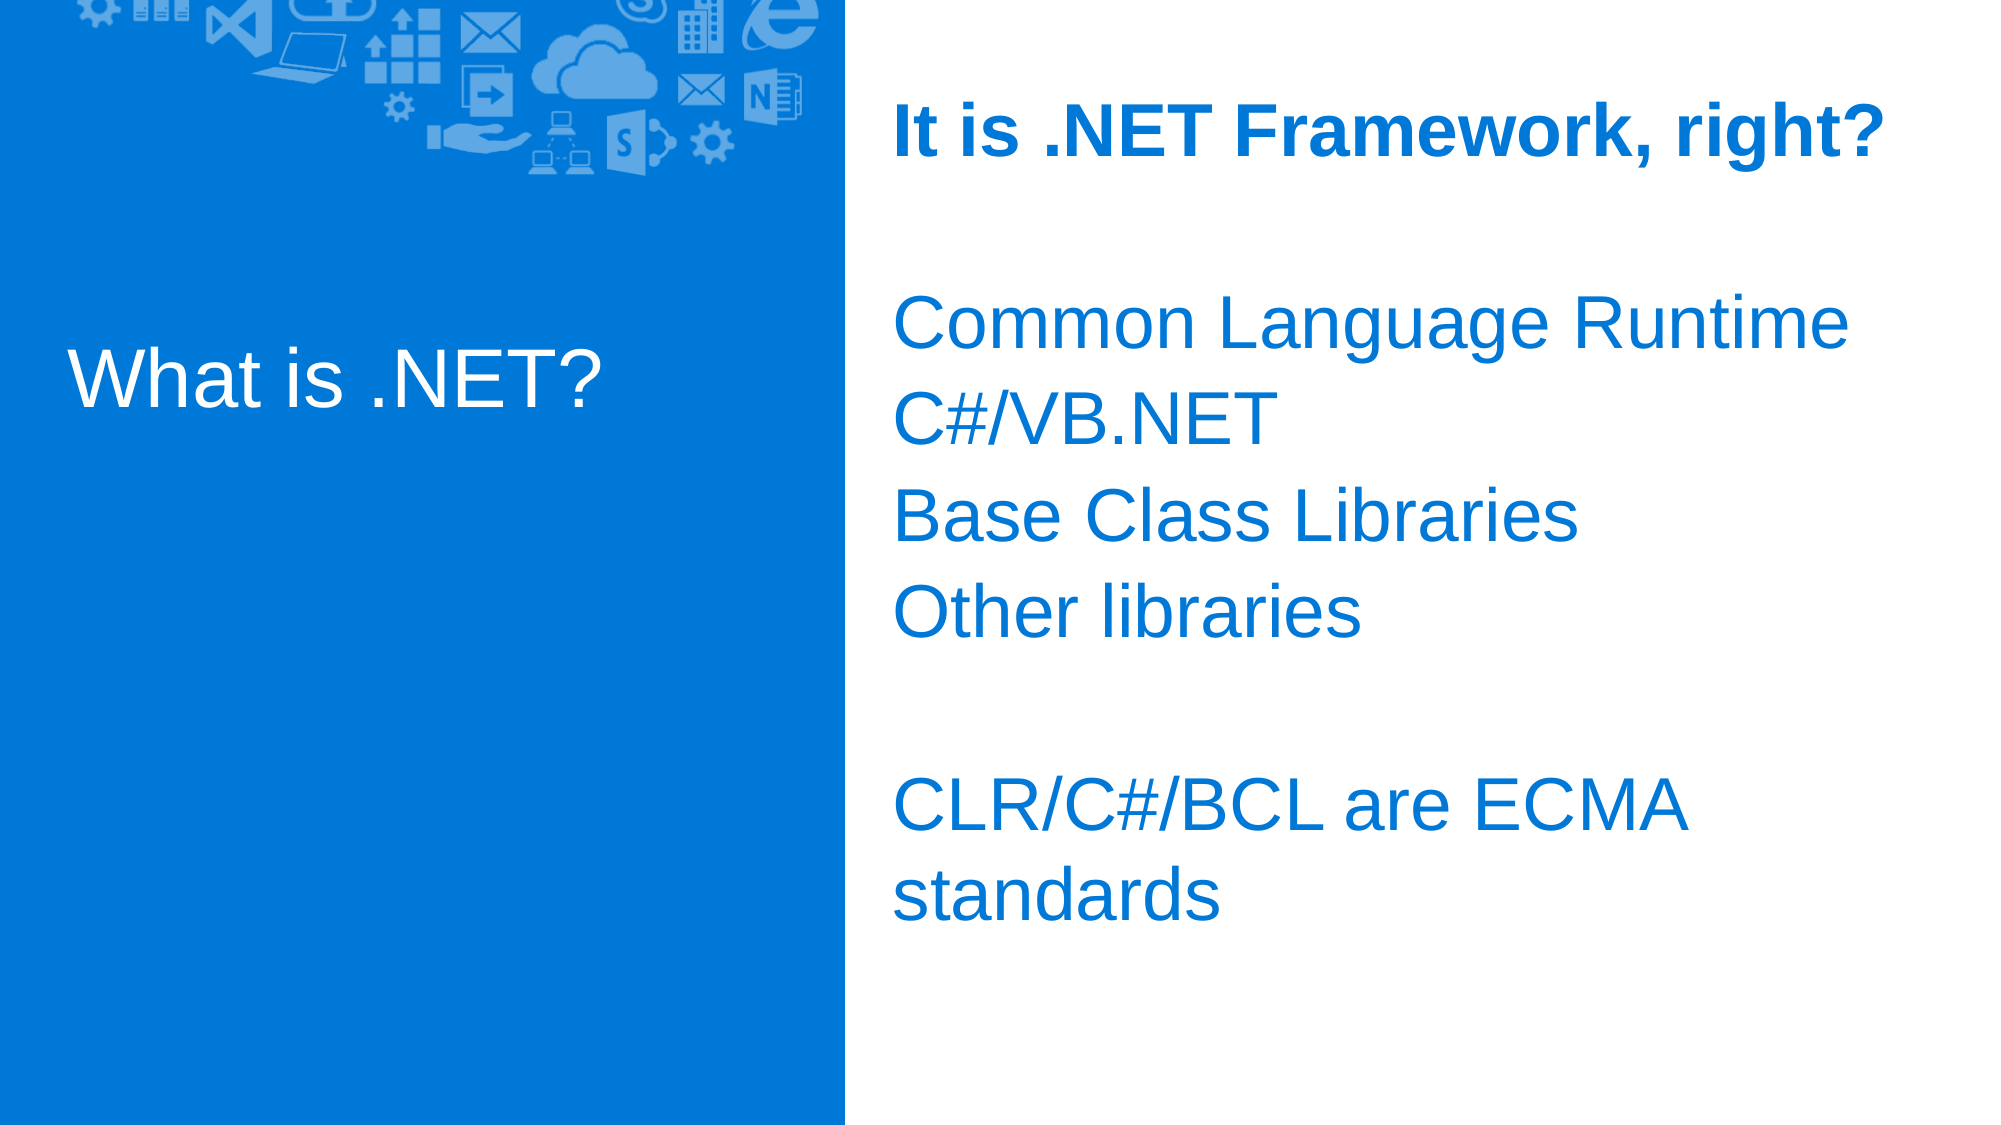

It is .NET Framework, right?

Common Language Runtime
C#/VB.NET
Base Class Libraries
Other libraries

CLR/C#/BCL are ECMA standards

# What is .NET?